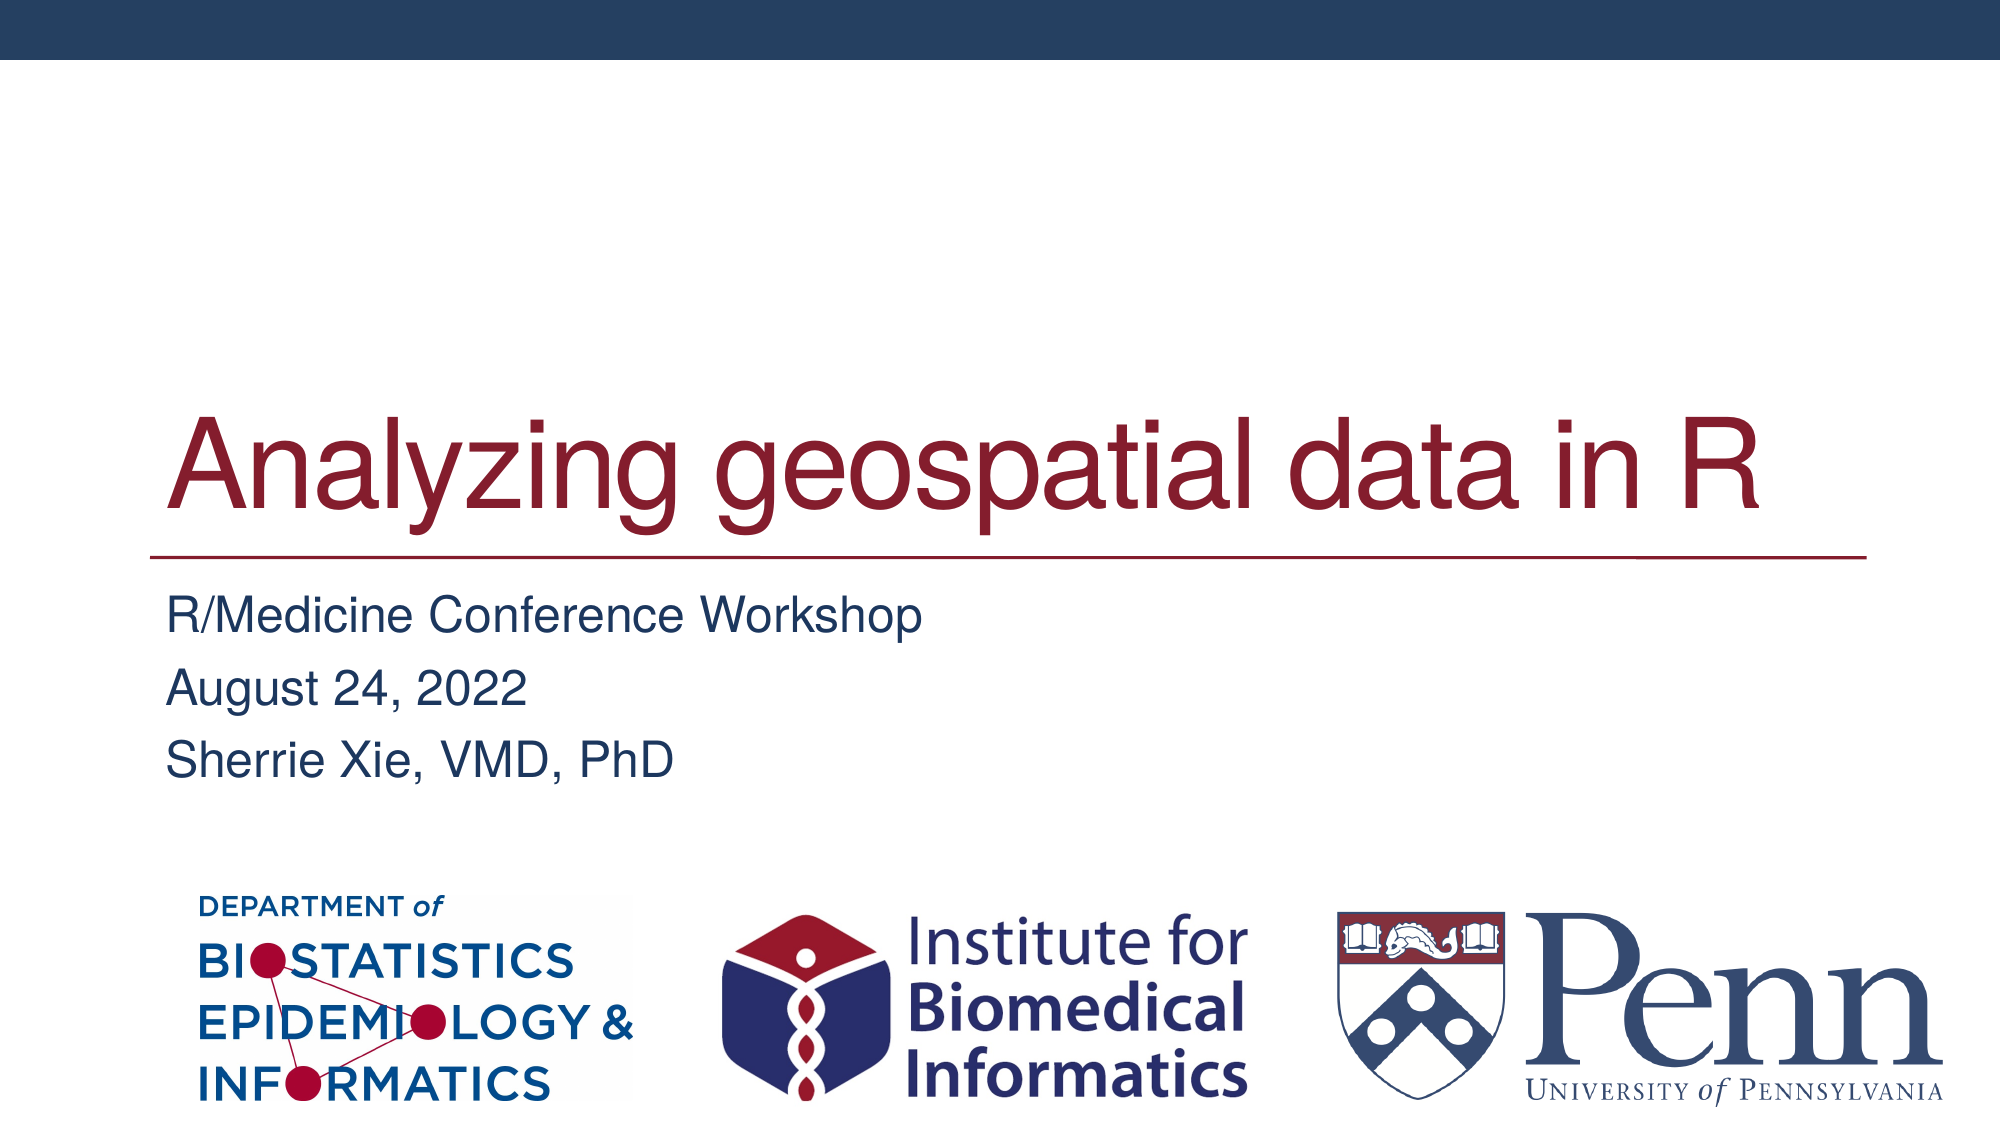

# Analyzing geospatial data in R

R/Medicine Conference Workshop
August 24, 2022
Sherrie Xie, VMD, PhD